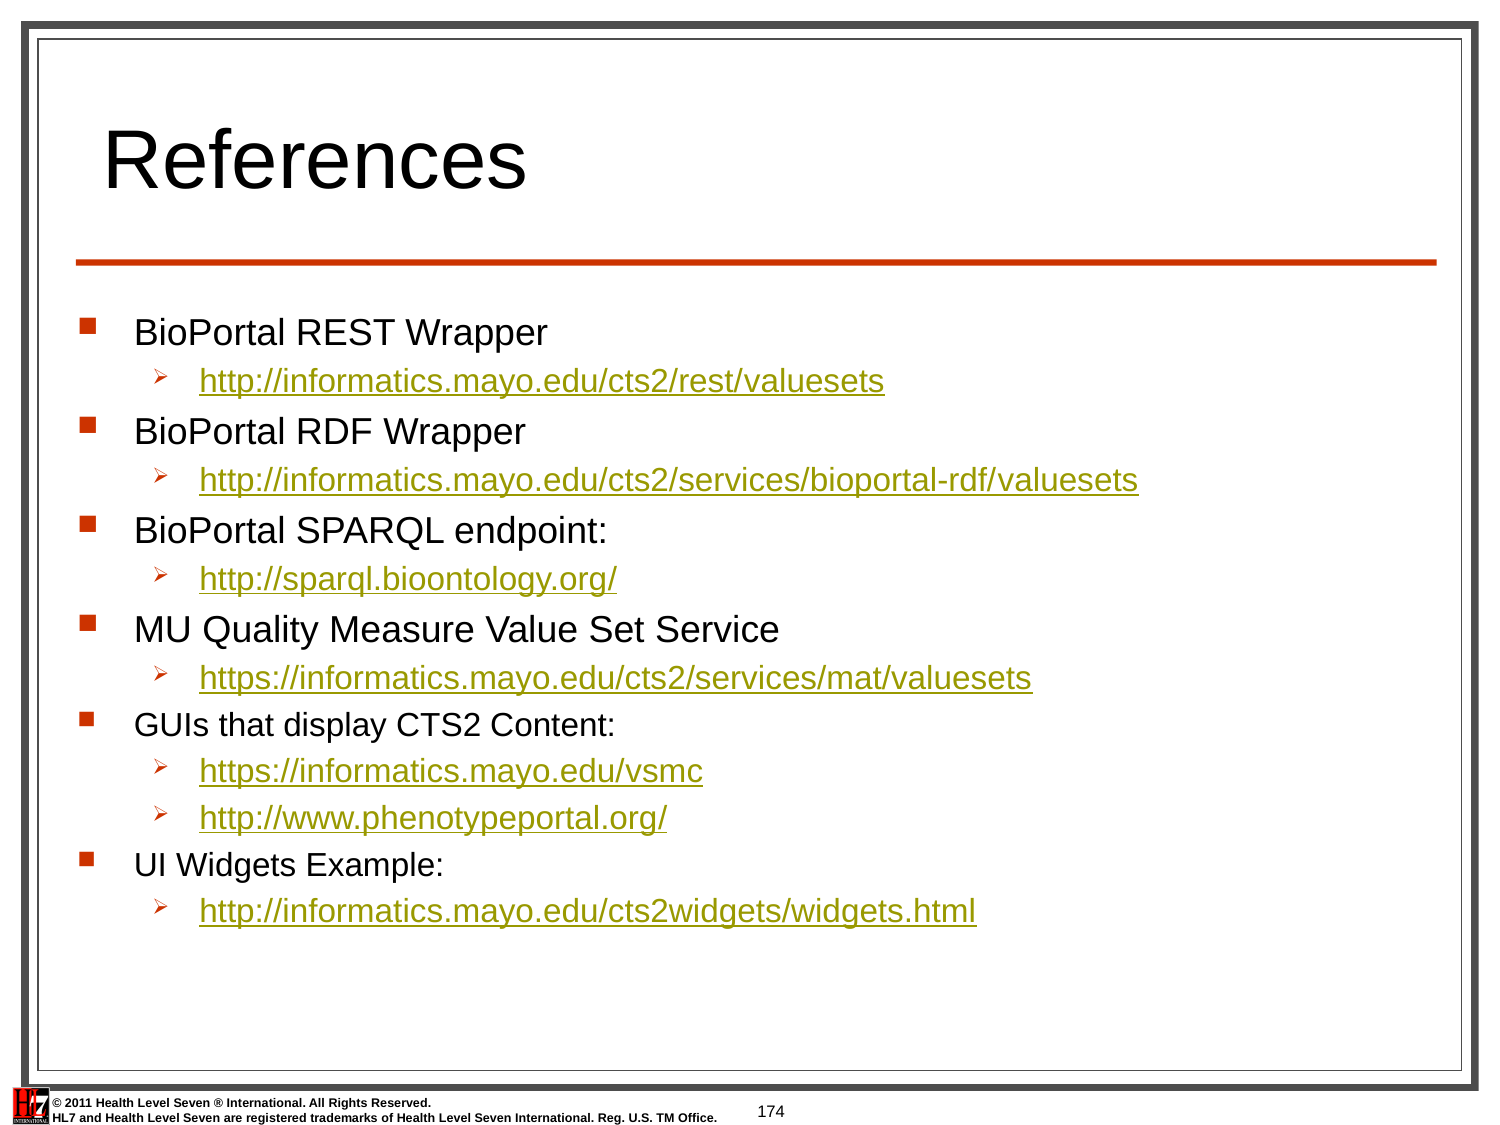

# References
BioPortal REST Wrapper
http://informatics.mayo.edu/cts2/rest/valuesets
BioPortal RDF Wrapper
http://informatics.mayo.edu/cts2/services/bioportal-rdf/valuesets
BioPortal SPARQL endpoint:
http://sparql.bioontology.org/
MU Quality Measure Value Set Service
https://informatics.mayo.edu/cts2/services/mat/valuesets
GUIs that display CTS2 Content:
https://informatics.mayo.edu/vsmc
http://www.phenotypeportal.org/
UI Widgets Example:
http://informatics.mayo.edu/cts2widgets/widgets.html

174